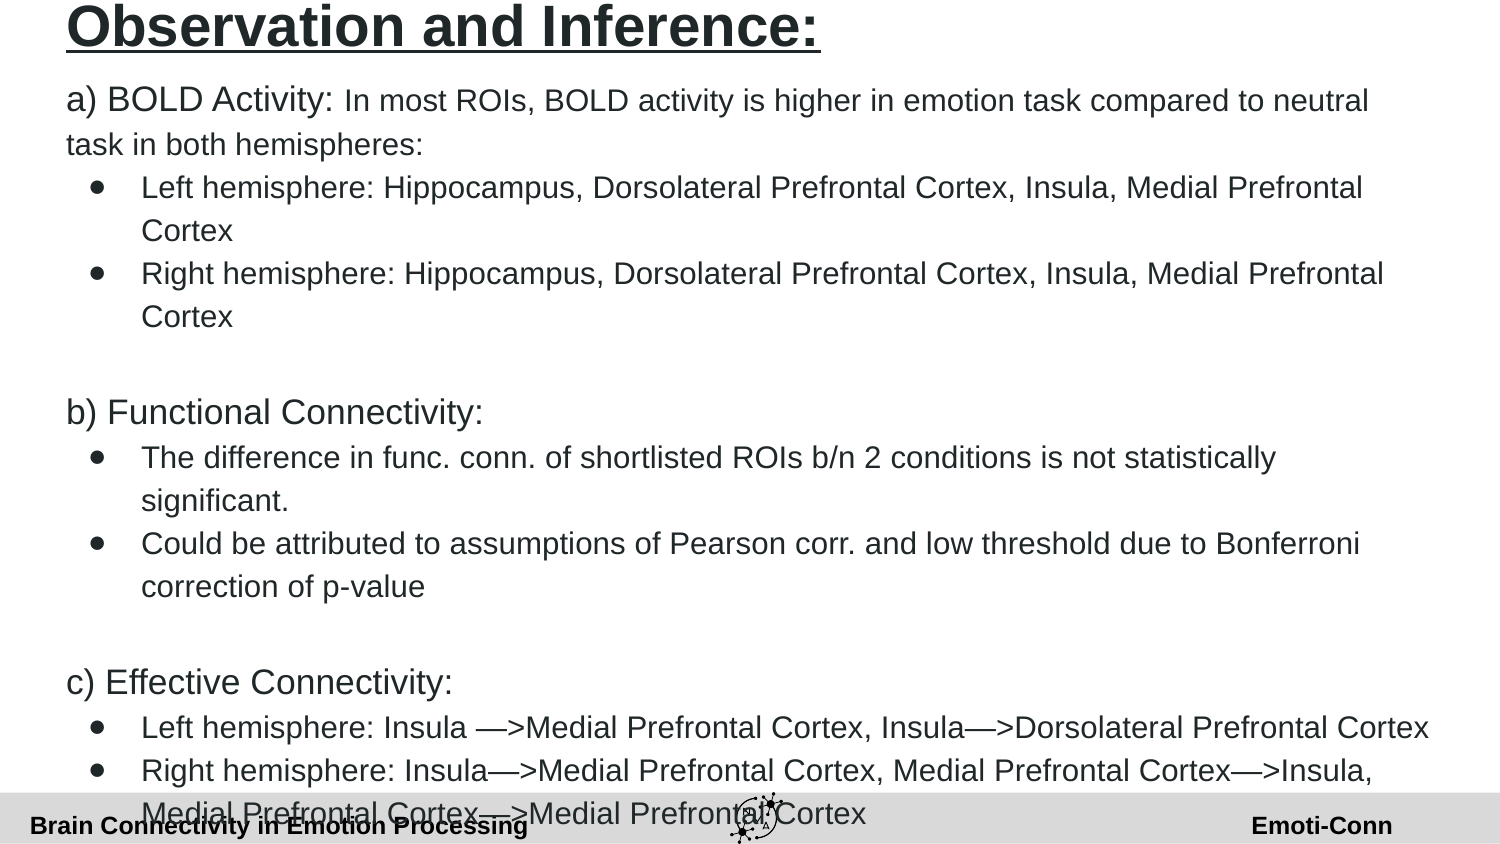

# Observation and Inference:
a) BOLD Activity: In most ROIs, BOLD activity is higher in emotion task compared to neutral task in both hemispheres:
Left hemisphere: Hippocampus, Dorsolateral Prefrontal Cortex, Insula, Medial Prefrontal Cortex
Right hemisphere: Hippocampus, Dorsolateral Prefrontal Cortex, Insula, Medial Prefrontal Cortex

b) Functional Connectivity:
The difference in func. conn. of shortlisted ROIs b/n 2 conditions is not statistically significant.
Could be attributed to assumptions of Pearson corr. and low threshold due to Bonferroni correction of p-value

c) Effective Connectivity:
Left hemisphere: Insula —>Medial Prefrontal Cortex, Insula—>Dorsolateral Prefrontal Cortex
Right hemisphere: Insula—>Medial Prefrontal Cortex, Medial Prefrontal Cortex—>Insula, Medial Prefrontal Cortex—>Medial Prefrontal Cortex